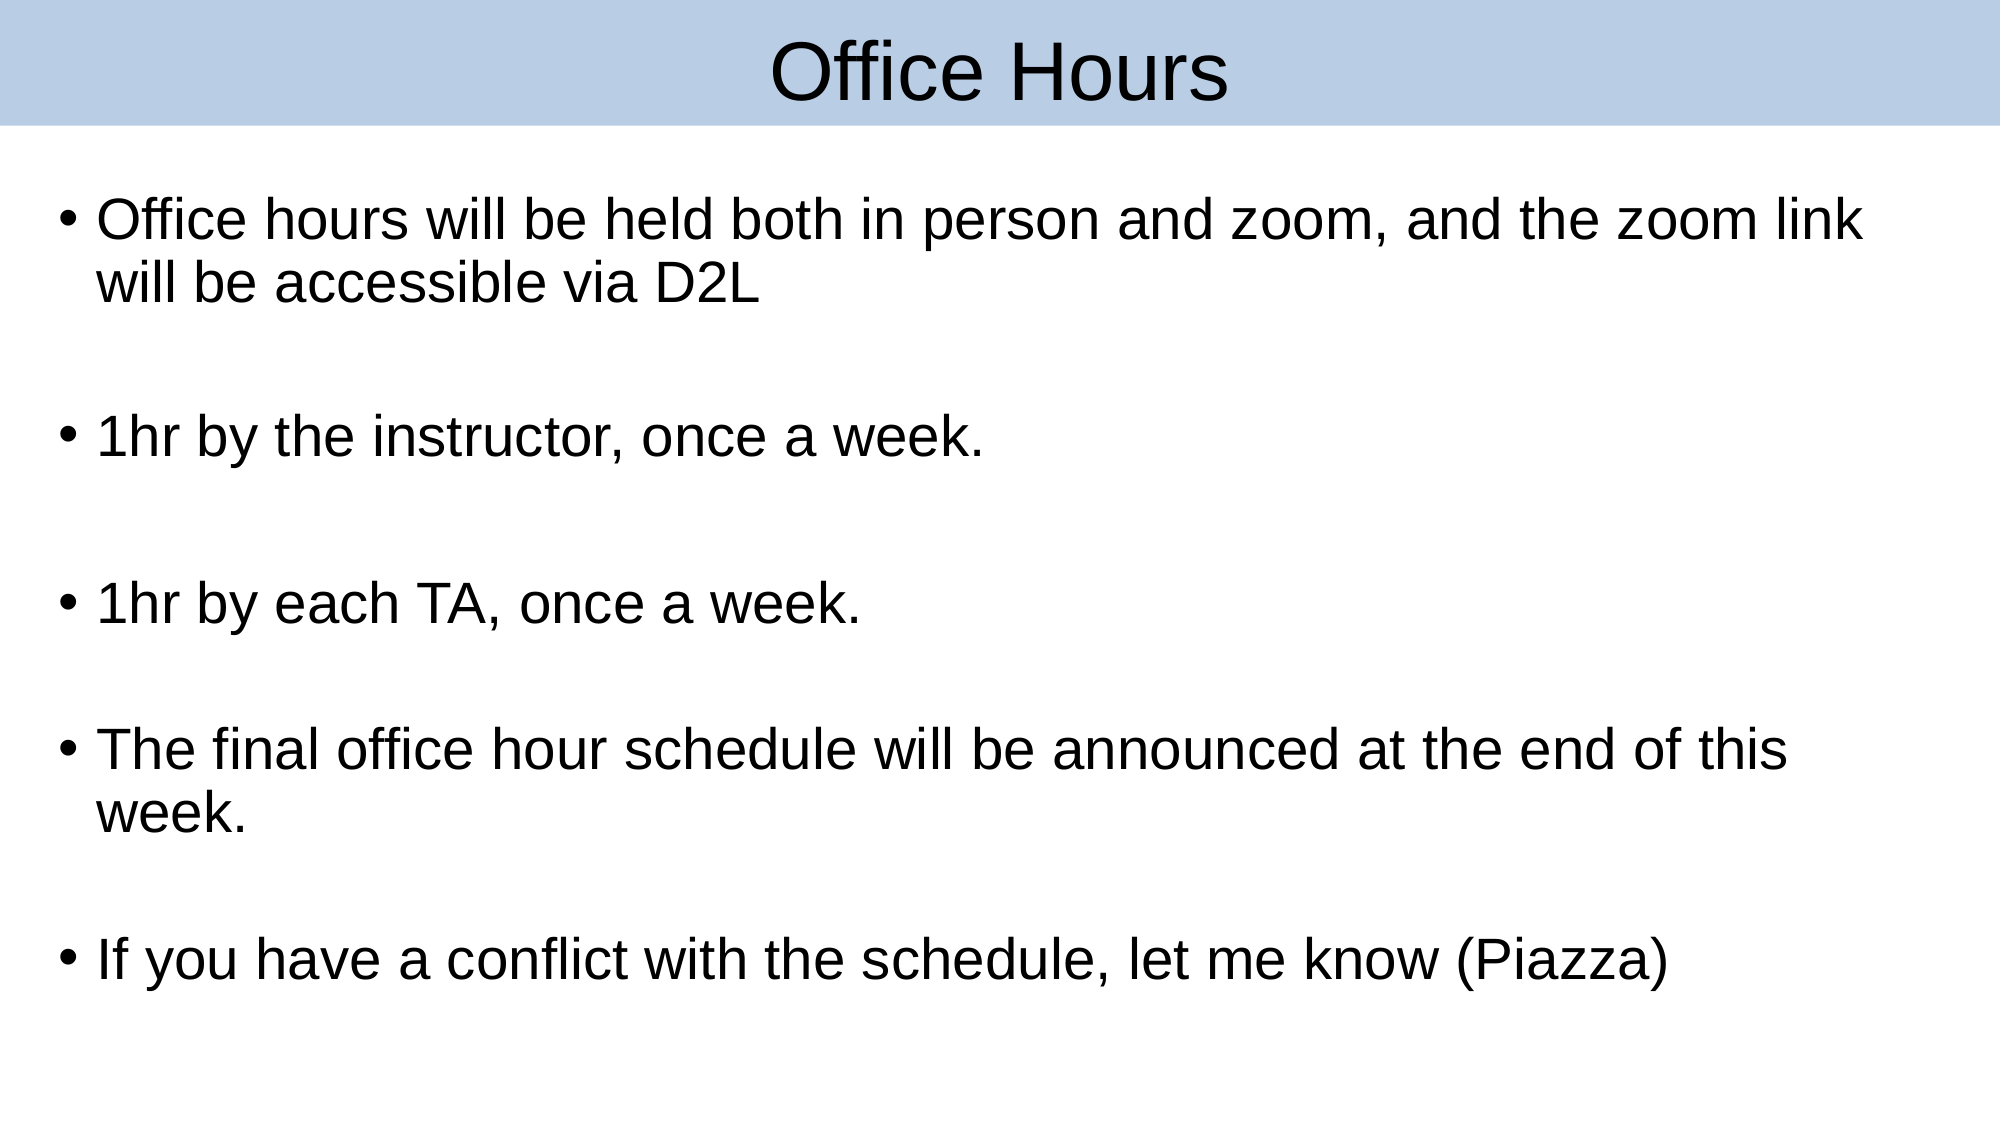

# Office Hours
Office hours will be held both in person and zoom, and the zoom link will be accessible via D2L
1hr by the instructor, once a week.

1hr by each TA, once a week.
The final office hour schedule will be announced at the end of this week.
If you have a conflict with the schedule, let me know (Piazza)